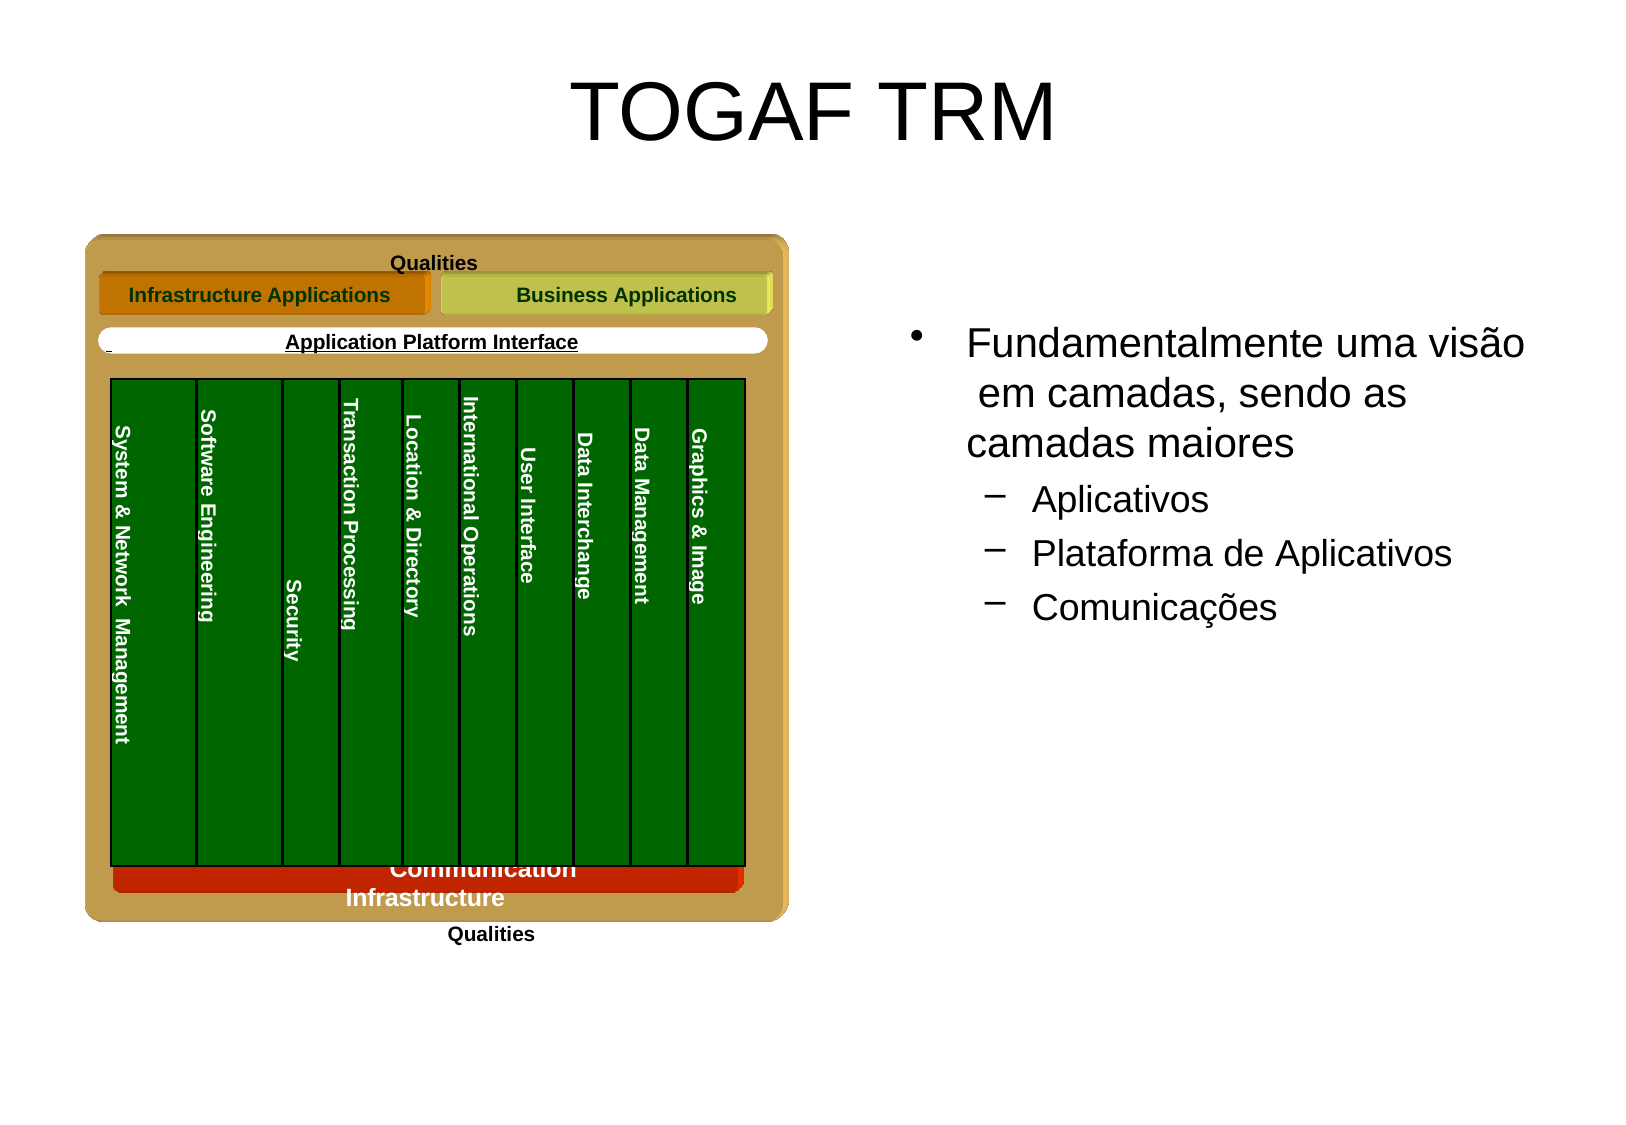

# TOGAF TRM

Qualities
Infrastructure Applications	Business Applications

 	Application Platform Interface

Fundamentalmente uma visão  em camadas, sendo as  camadas maiores
Aplicativos
Plataforma de Aplicativos
Comunicações

| System & Network Management | Software Engineering | Security | Transaction Processing | Location & Directory | International Operations | User Interface | Data Interchange | Data Management | Graphics & Image |
| --- | --- | --- | --- | --- | --- | --- | --- | --- | --- |

Operating System Services
Network Services  Communications Infrastructure Interface

Communication Infrastructure
Qualities